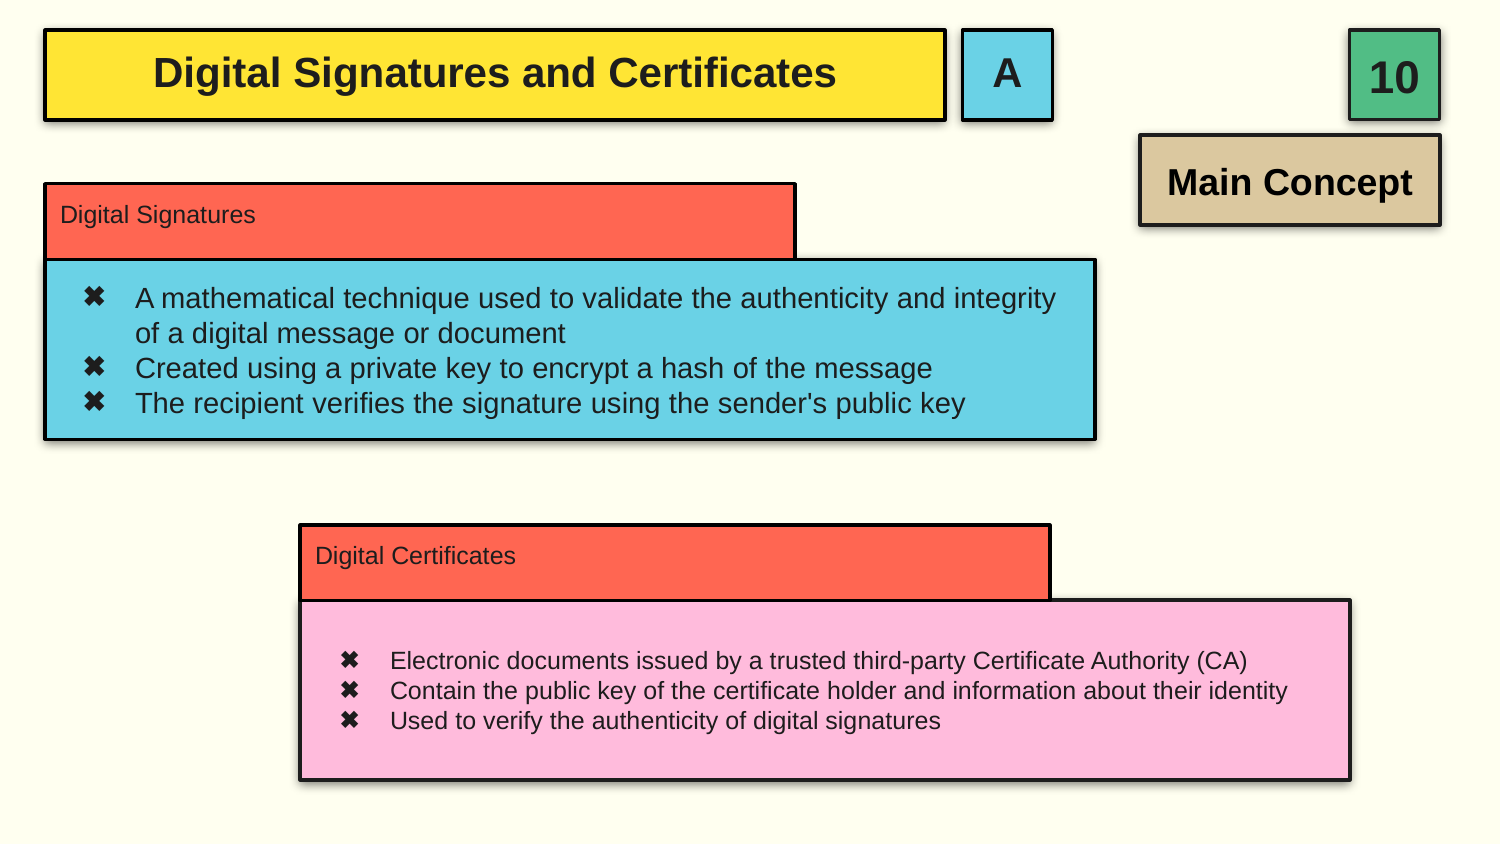

A
# Digital Signatures and Certificates
Main Concept
Digital Signatures
A mathematical technique used to validate the authenticity and integrity of a digital message or document
Created using a private key to encrypt a hash of the message
The recipient verifies the signature using the sender's public key
Digital Certificates
Electronic documents issued by a trusted third-party Certificate Authority (CA)
Contain the public key of the certificate holder and information about their identity
Used to verify the authenticity of digital signatures